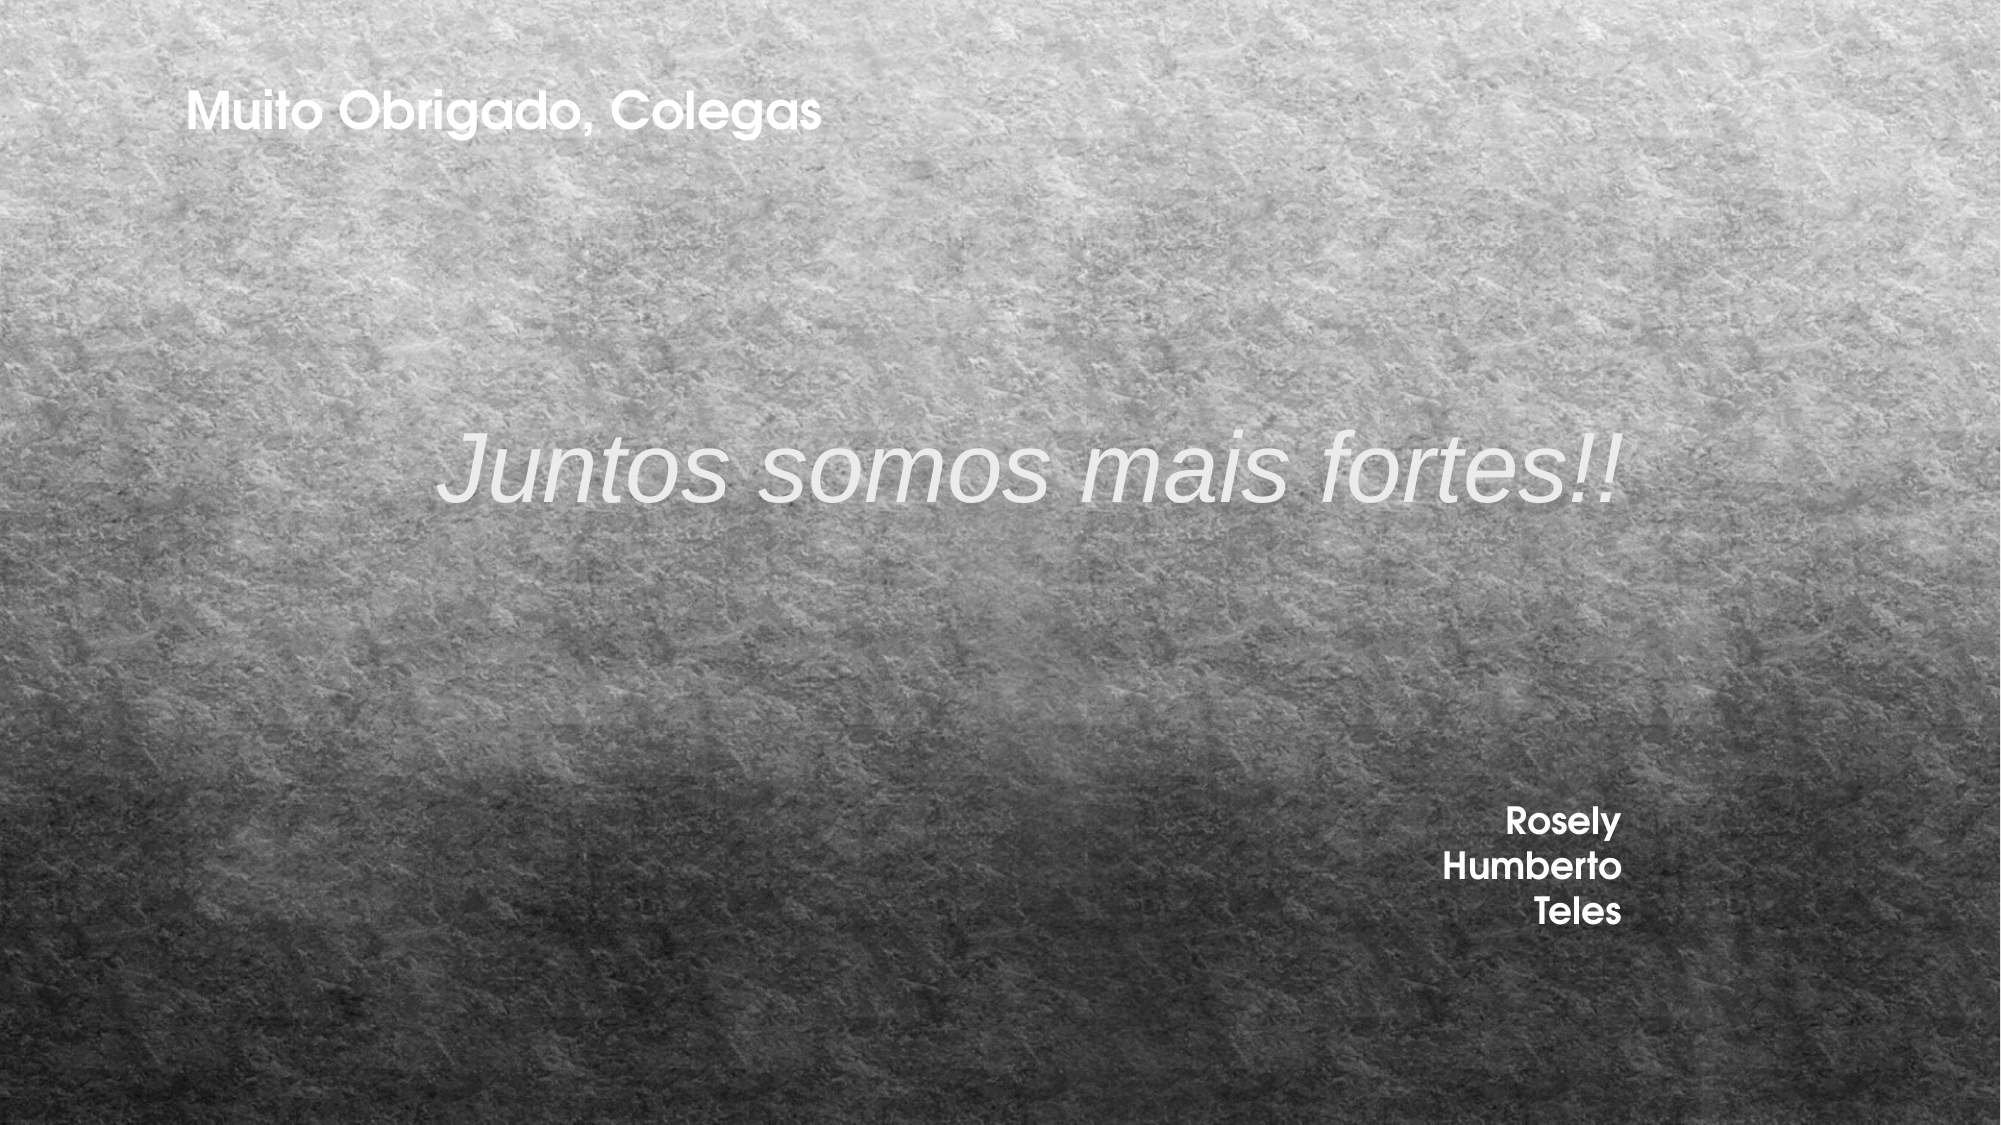

Muito Obrigado, Colegas
Juntos somos mais fortes!!
Rosely
Humberto
Teles